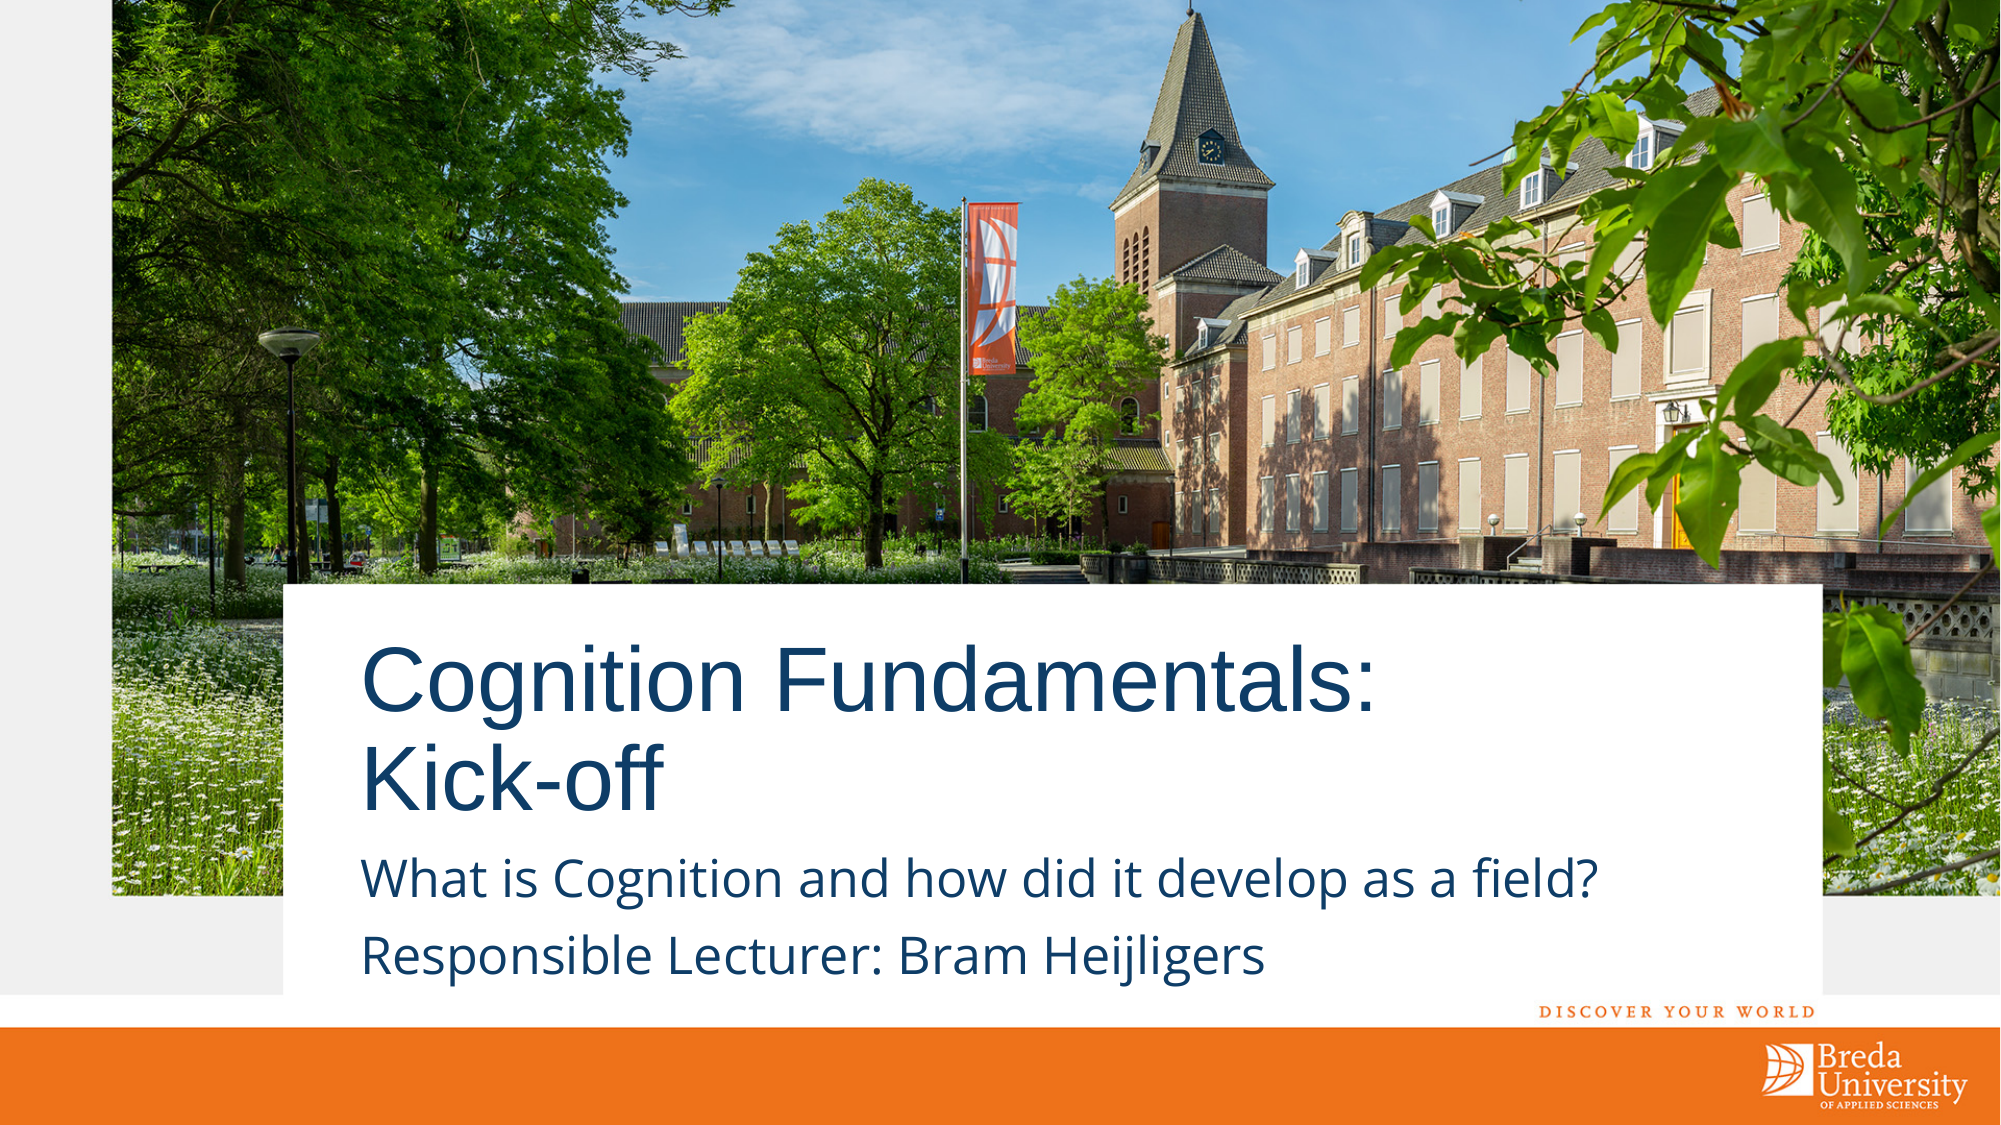

# Cognition Fundamentals: Kick-off
What is Cognition and how did it develop as a field?
Responsible Lecturer: Bram Heijligers